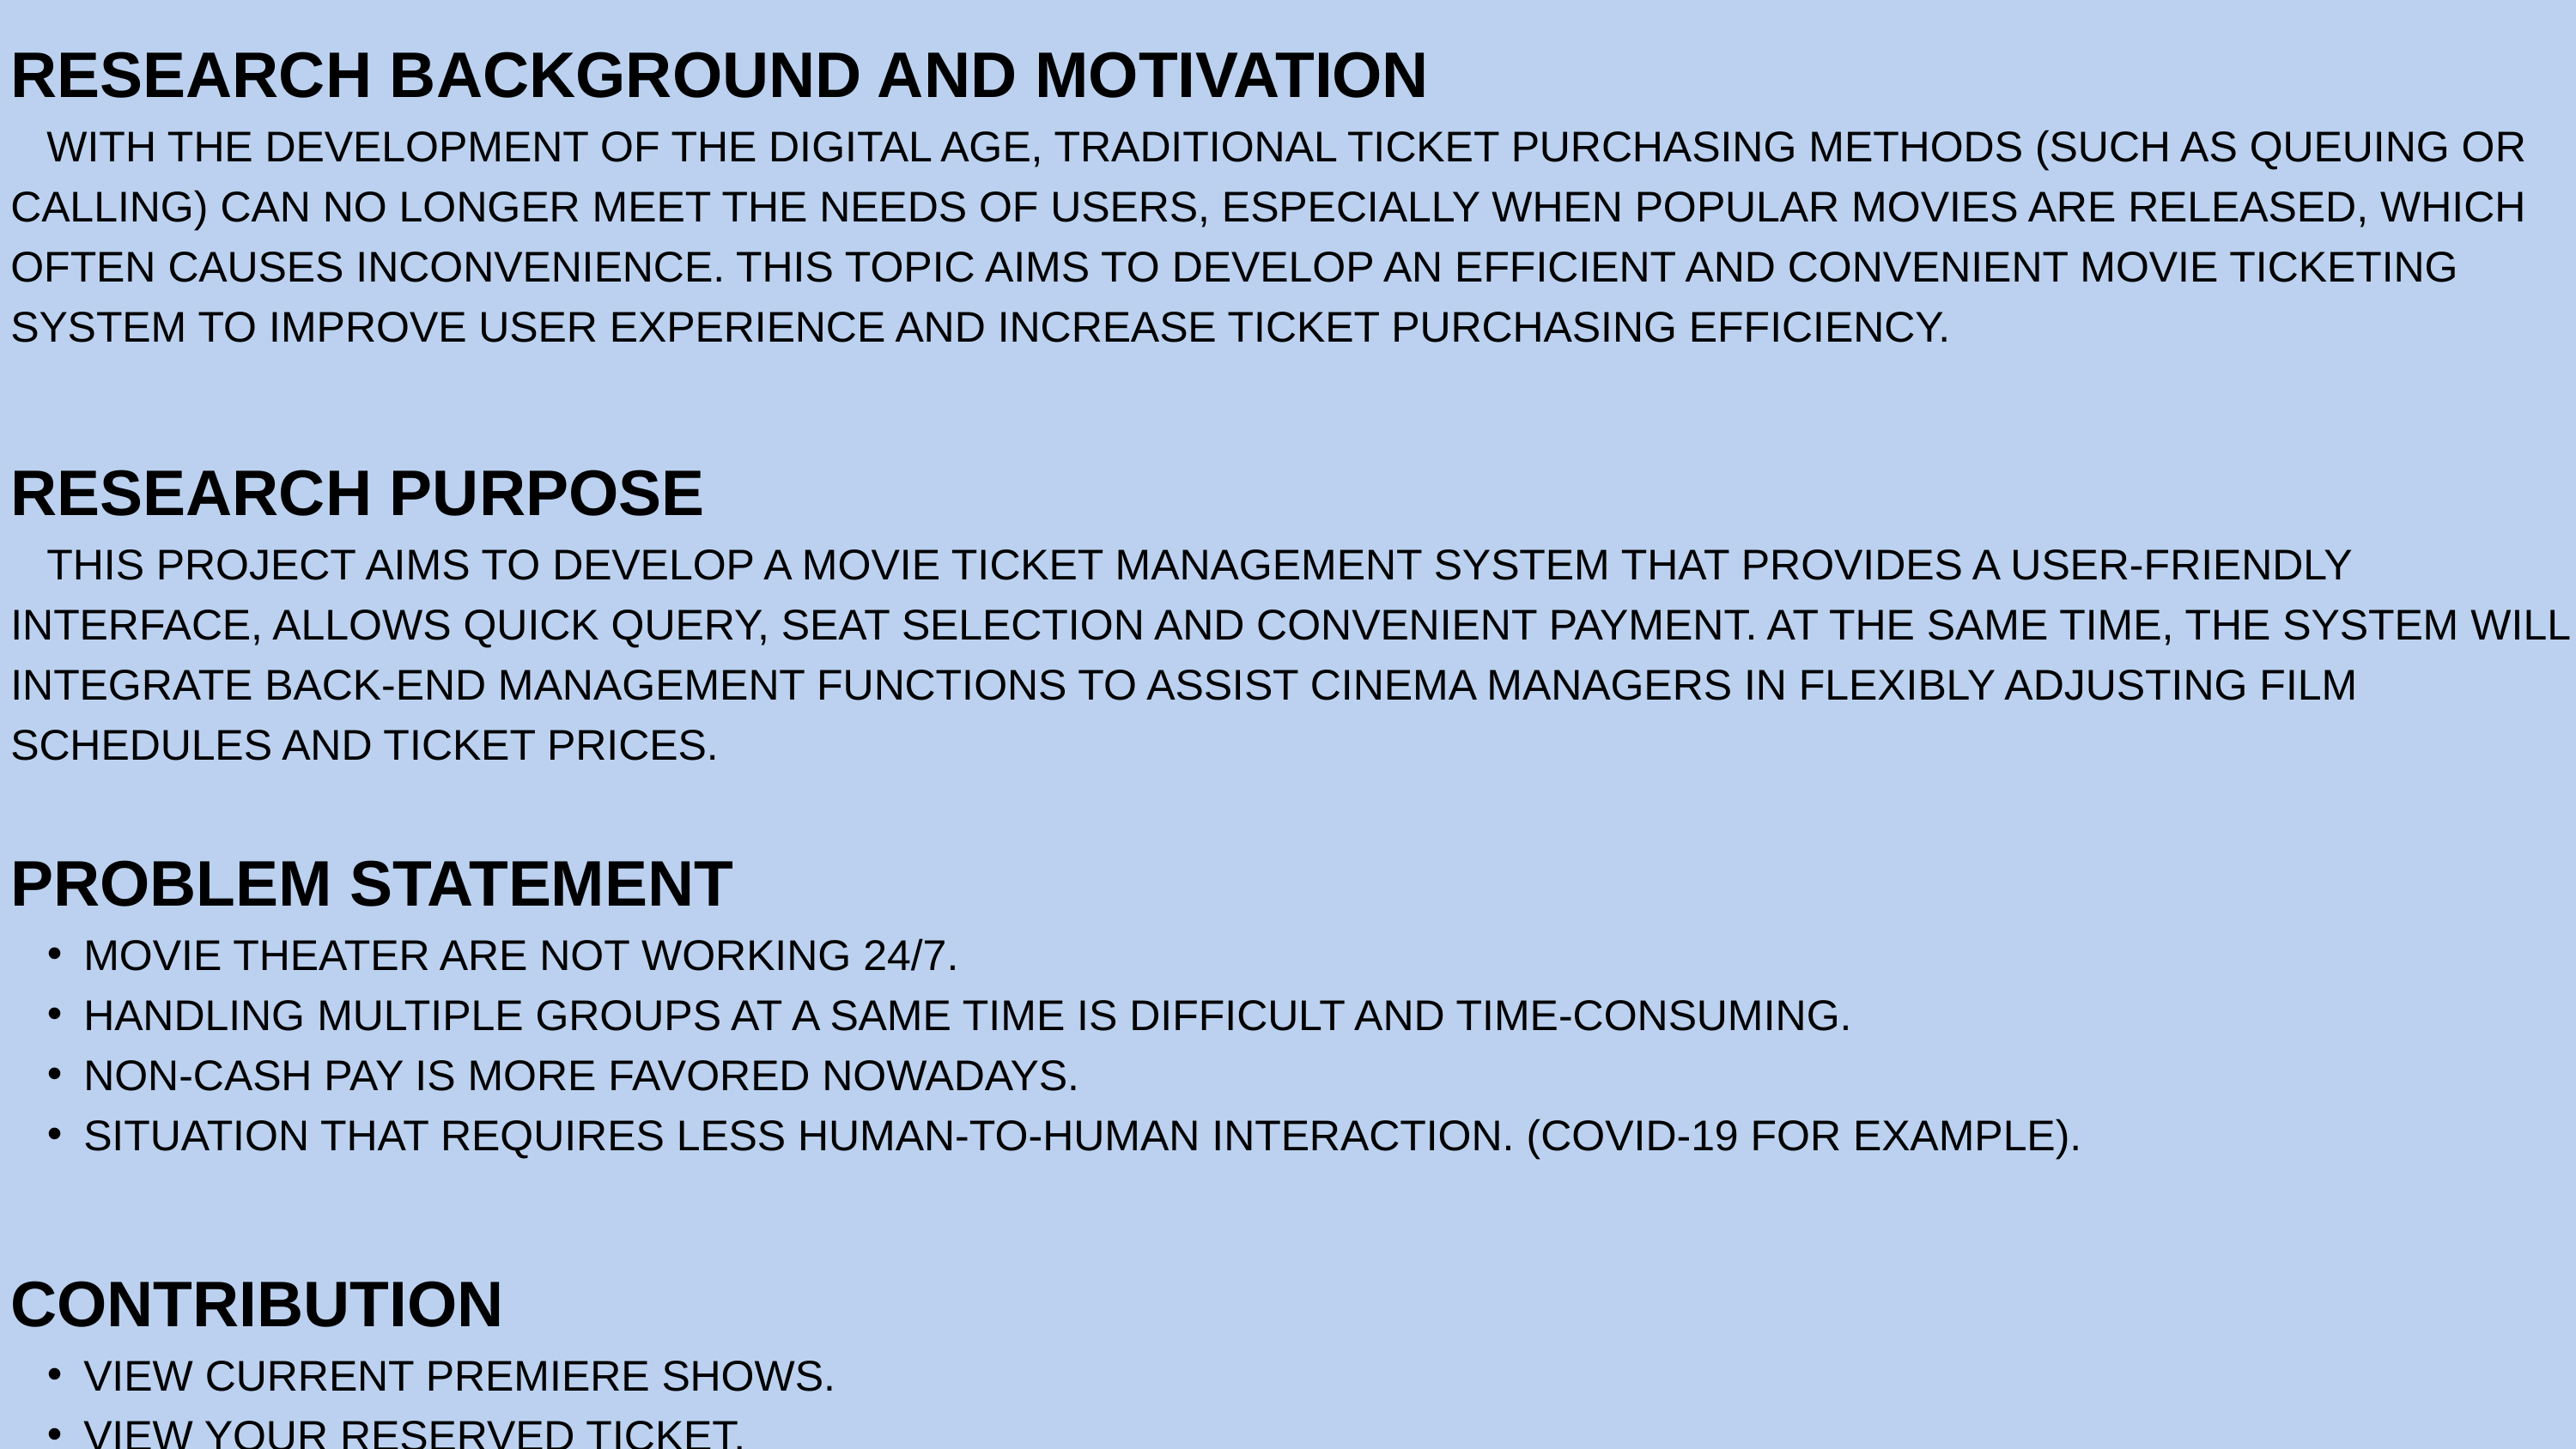

RESEARCH BACKGROUND AND MOTIVATION
   WITH THE DEVELOPMENT OF THE DIGITAL AGE, TRADITIONAL TICKET PURCHASING METHODS (SUCH AS QUEUING OR CALLING) CAN NO LONGER MEET THE NEEDS OF USERS, ESPECIALLY WHEN POPULAR MOVIES ARE RELEASED, WHICH OFTEN CAUSES INCONVENIENCE. THIS TOPIC AIMS TO DEVELOP AN EFFICIENT AND CONVENIENT MOVIE TICKETING SYSTEM TO IMPROVE USER EXPERIENCE AND INCREASE TICKET PURCHASING EFFICIENCY.

RESEARCH PURPOSE
   THIS PROJECT AIMS TO DEVELOP A MOVIE TICKET MANAGEMENT SYSTEM THAT PROVIDES A USER-FRIENDLY INTERFACE, ALLOWS QUICK QUERY, SEAT SELECTION AND CONVENIENT PAYMENT. AT THE SAME TIME, THE SYSTEM WILL INTEGRATE BACK-END MANAGEMENT FUNCTIONS TO ASSIST CINEMA MANAGERS IN FLEXIBLY ADJUSTING FILM SCHEDULES AND TICKET PRICES.

PROBLEM STATEMENT
MOVIE THEATER ARE NOT WORKING 24/7.
HANDLING MULTIPLE GROUPS AT A SAME TIME IS DIFFICULT AND TIME-CONSUMING.
NON-CASH PAY IS MORE FAVORED NOWADAYS.
SITUATION THAT REQUIRES LESS HUMAN-TO-HUMAN INTERACTION. (COVID-19 FOR EXAMPLE).

CONTRIBUTION
VIEW CURRENT PREMIERE SHOWS.
VIEW YOUR RESERVED TICKET.
CHECKING AVAILABLE TICKETS BEFORE GOING DIRECTLY TO THE CINEMA.
BACK-END MANAGEMENT FOR CINEMA MANAGERS